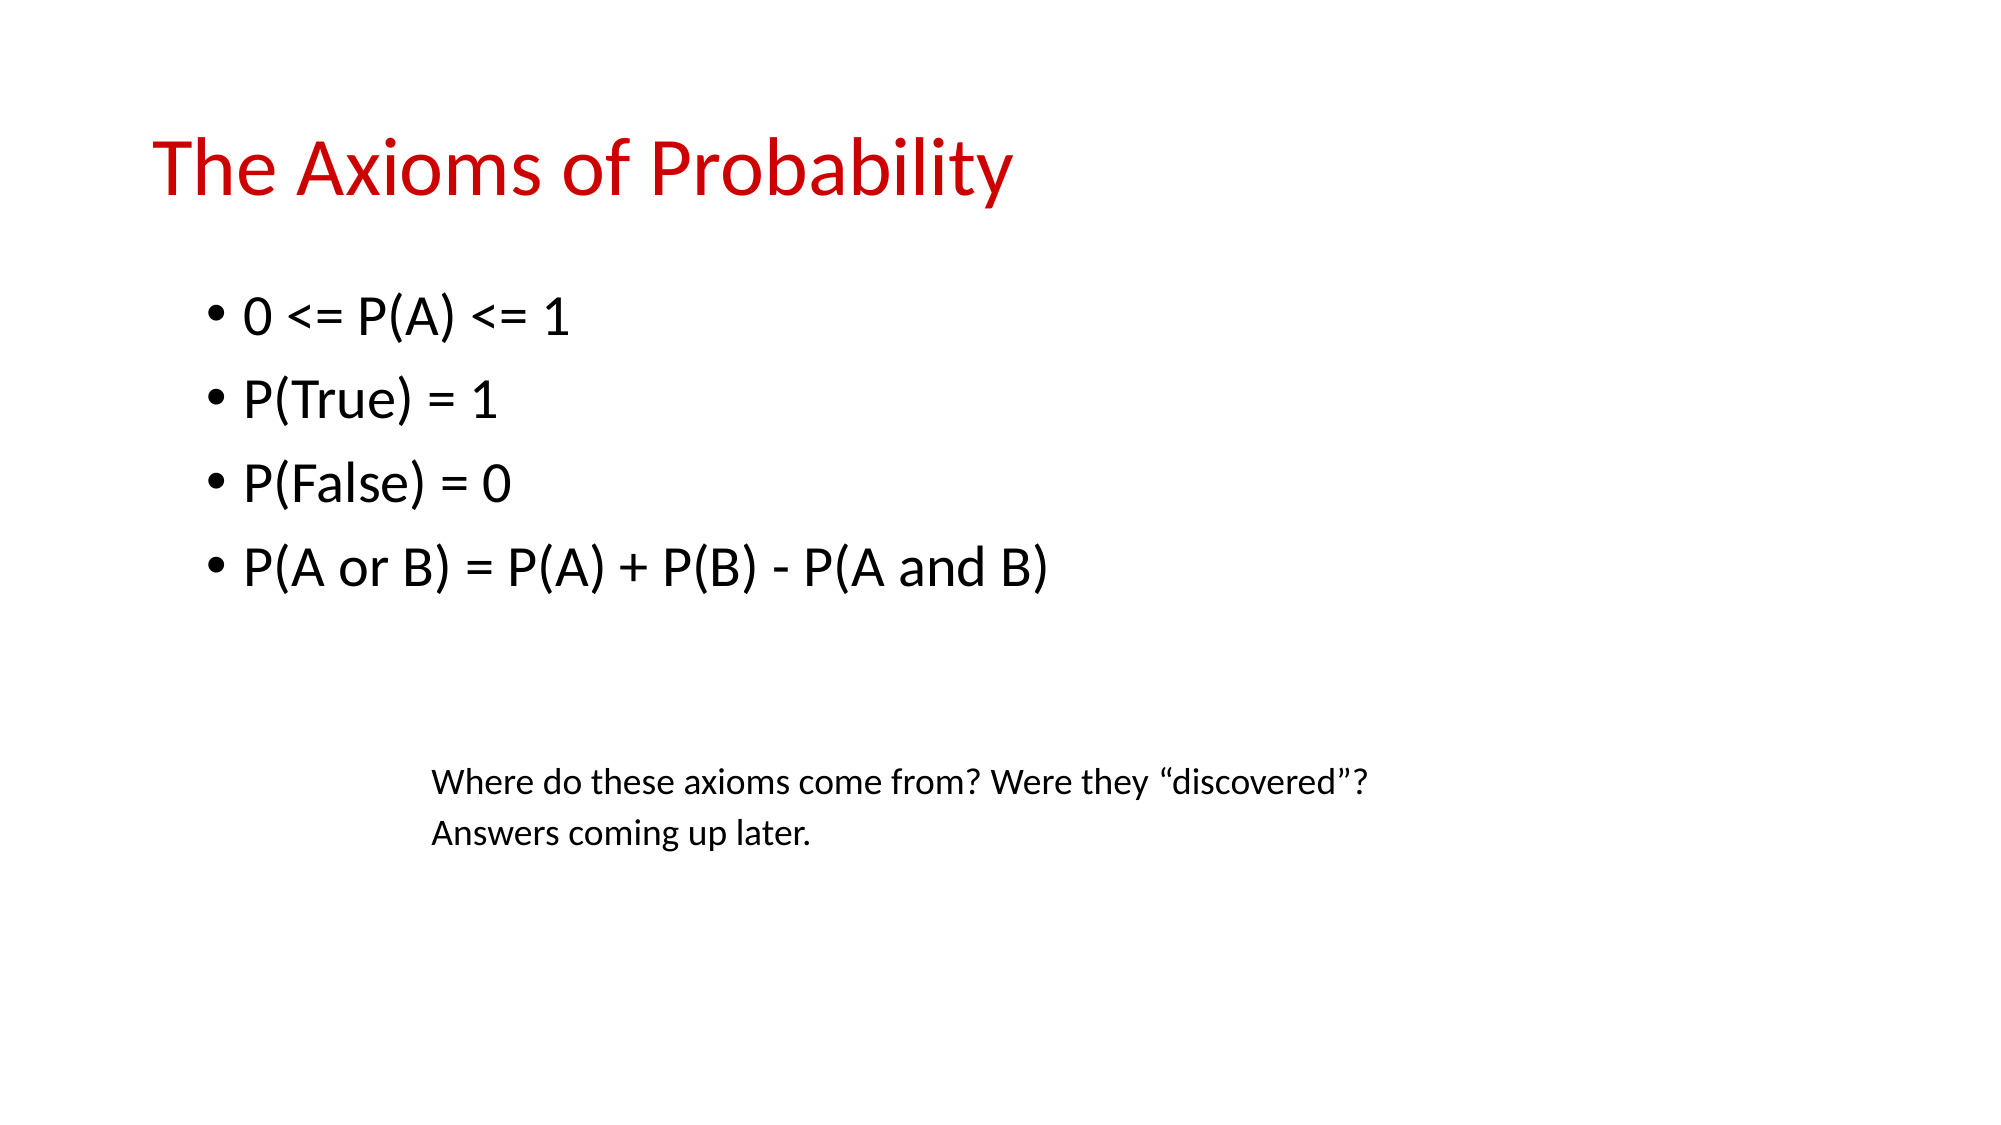

# The Axioms of Probability
0 <= P(A) <= 1
P(True) = 1
P(False) = 0
P(A or B) = P(A) + P(B) - P(A and B)

Where do these axioms come from? Were they “discovered”?
Answers coming up later.